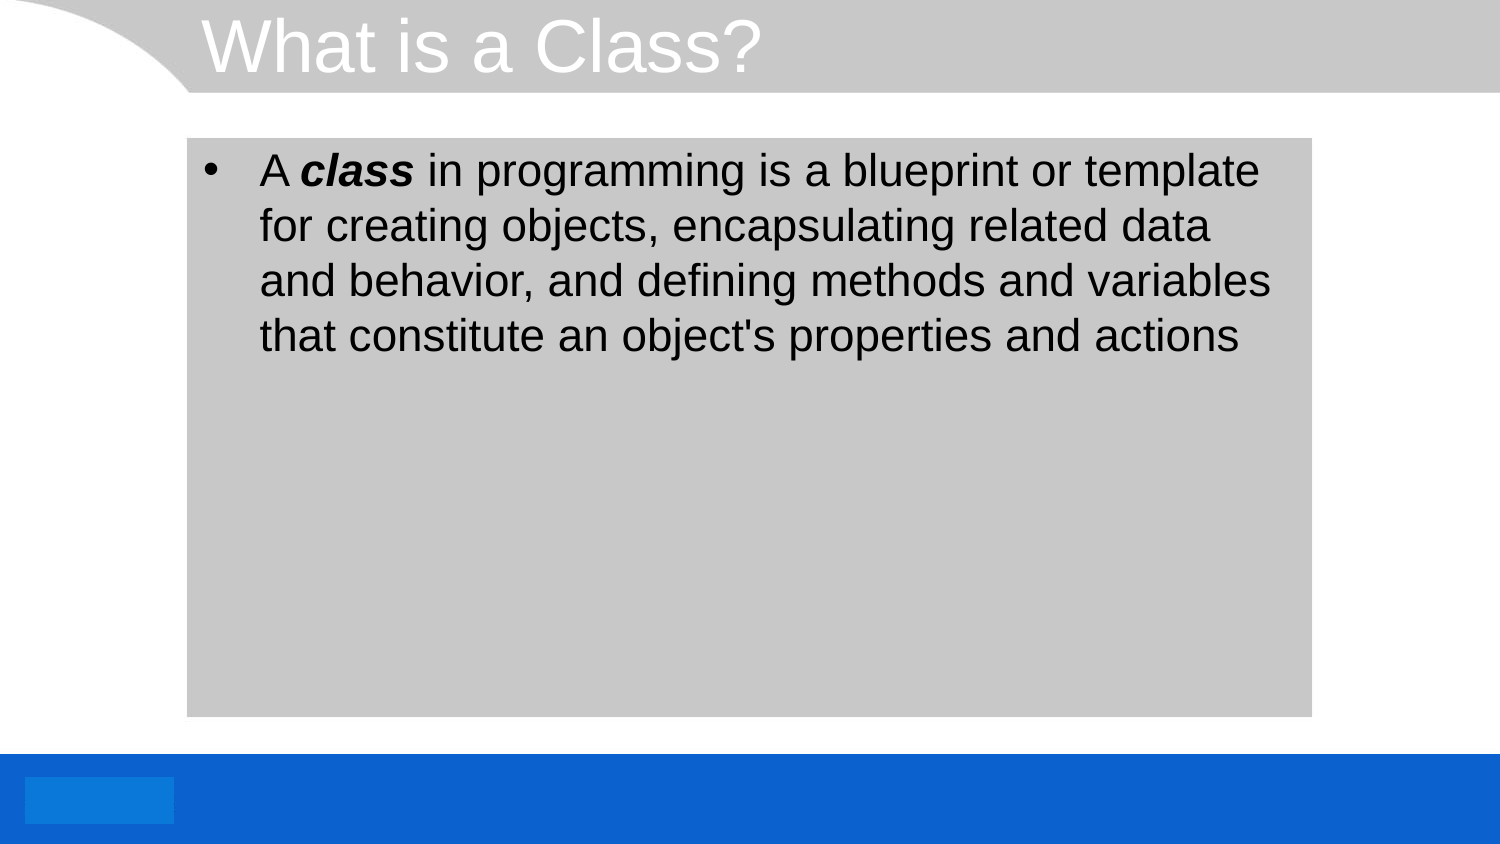

# What is a Class?
A class in programming is a blueprint or template for creating objects, encapsulating related data and behavior, and defining methods and variables that constitute an object's properties and actions